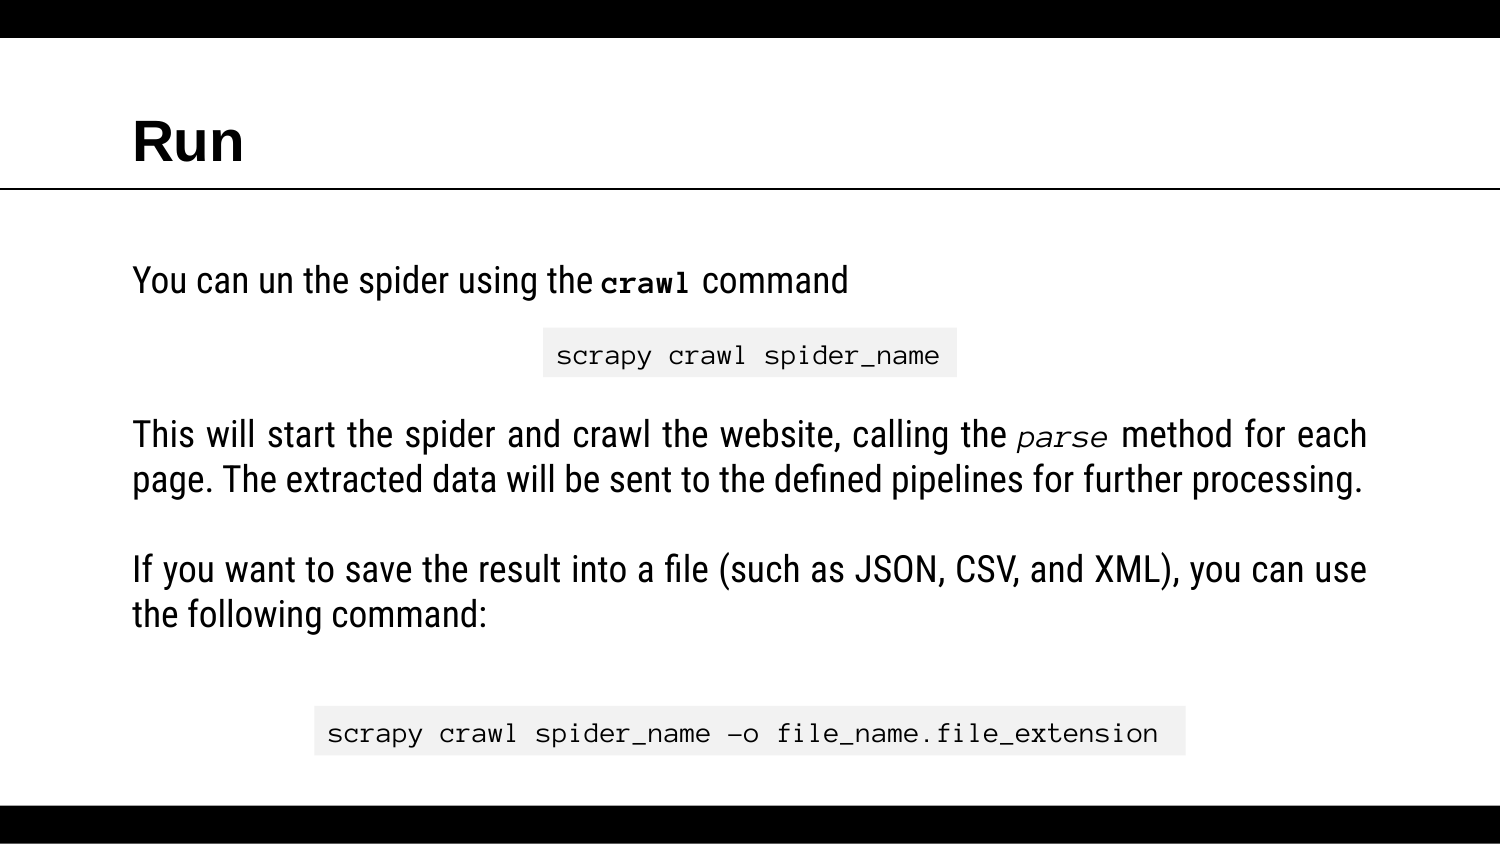

# Run
You can un the spider using the crawl command
scrapy crawl spider_name
This will start the spider and crawl the website, calling the parse method for each page. The extracted data will be sent to the defined pipelines for further processing.

If you want to save the result into a file (such as JSON, CSV, and XML), you can use the following command:
scrapy crawl spider_name -o file_name.file_extension